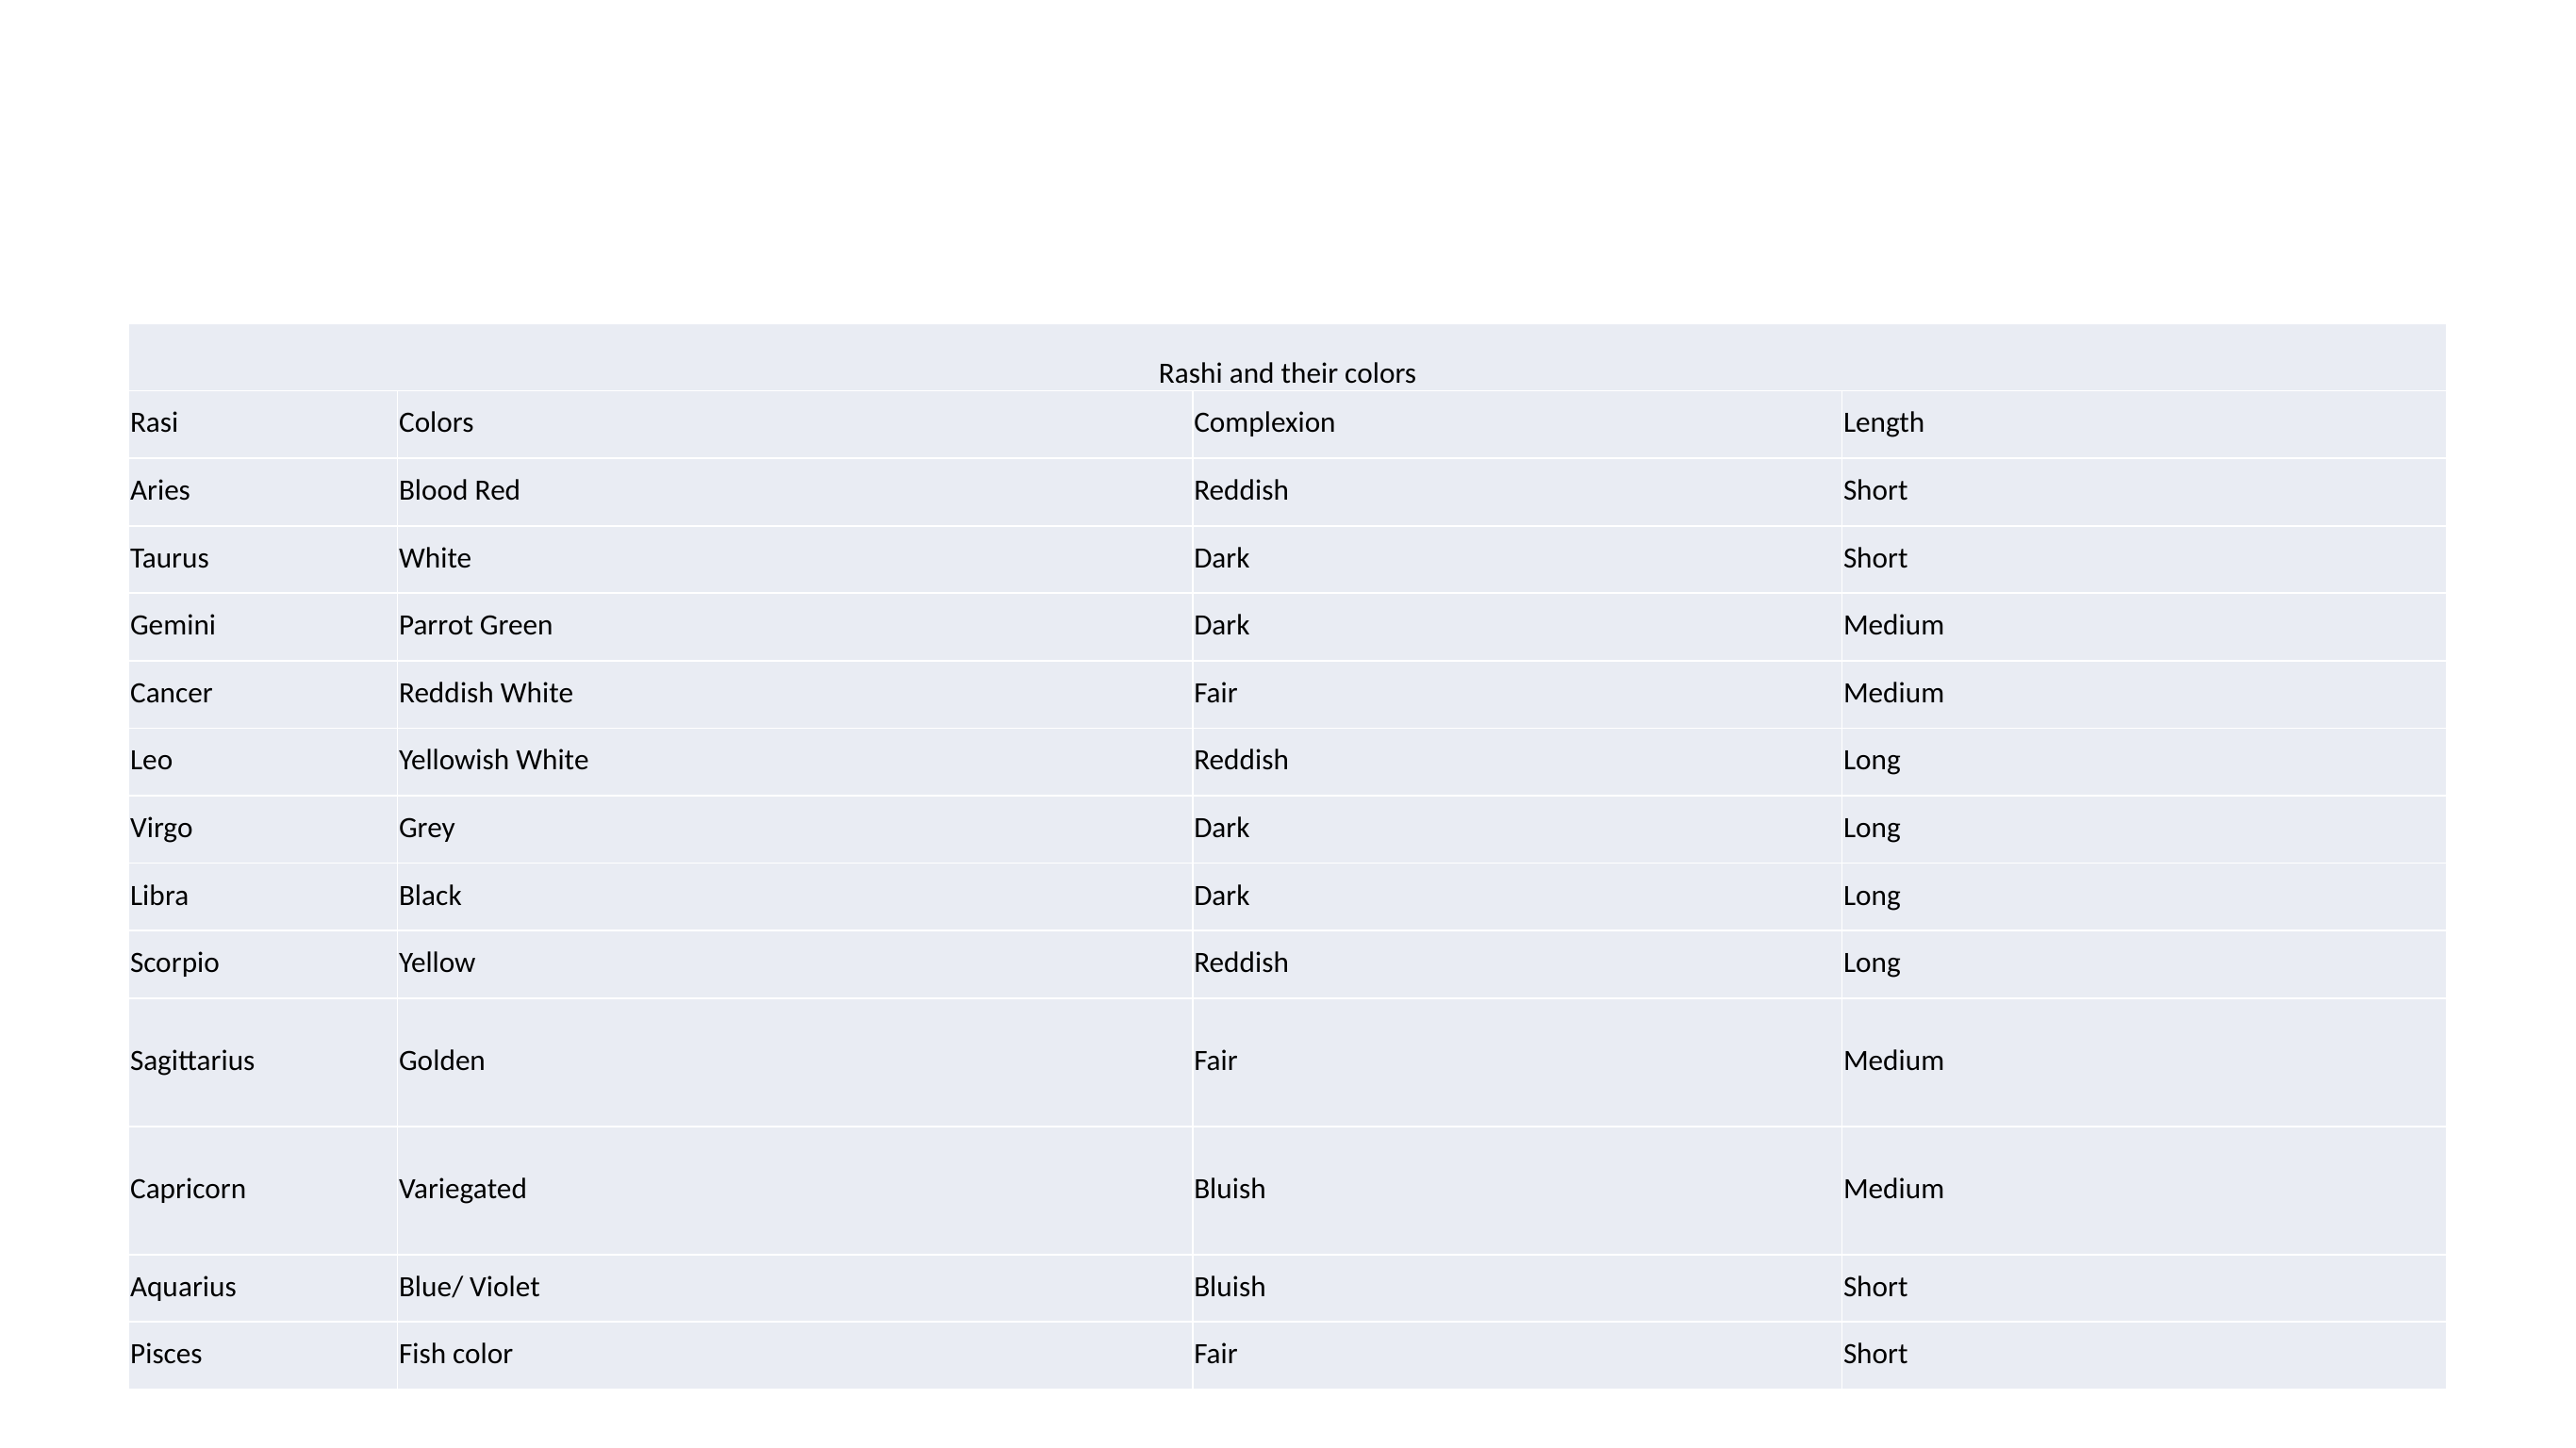

#
| Rashi and their colors |  |  |  |
| --- | --- | --- | --- |
| Rasi | Colors | Complexion | Length |
| Aries | Blood Red | Reddish | Short |
| Taurus | White | Dark | Short |
| Gemini | Parrot Green | Dark | Medium |
| Cancer | Reddish White | Fair | Medium |
| Leo | Yellowish White | Reddish | Long |
| Virgo | Grey | Dark | Long |
| Libra | Black | Dark | Long |
| Scorpio | Yellow | Reddish | Long |
| Sagittarius | Golden | Fair | Medium |
| Capricorn | Variegated | Bluish | Medium |
| Aquarius | Blue/ Violet | Bluish | Short |
| Pisces | Fish color | Fair | Short |